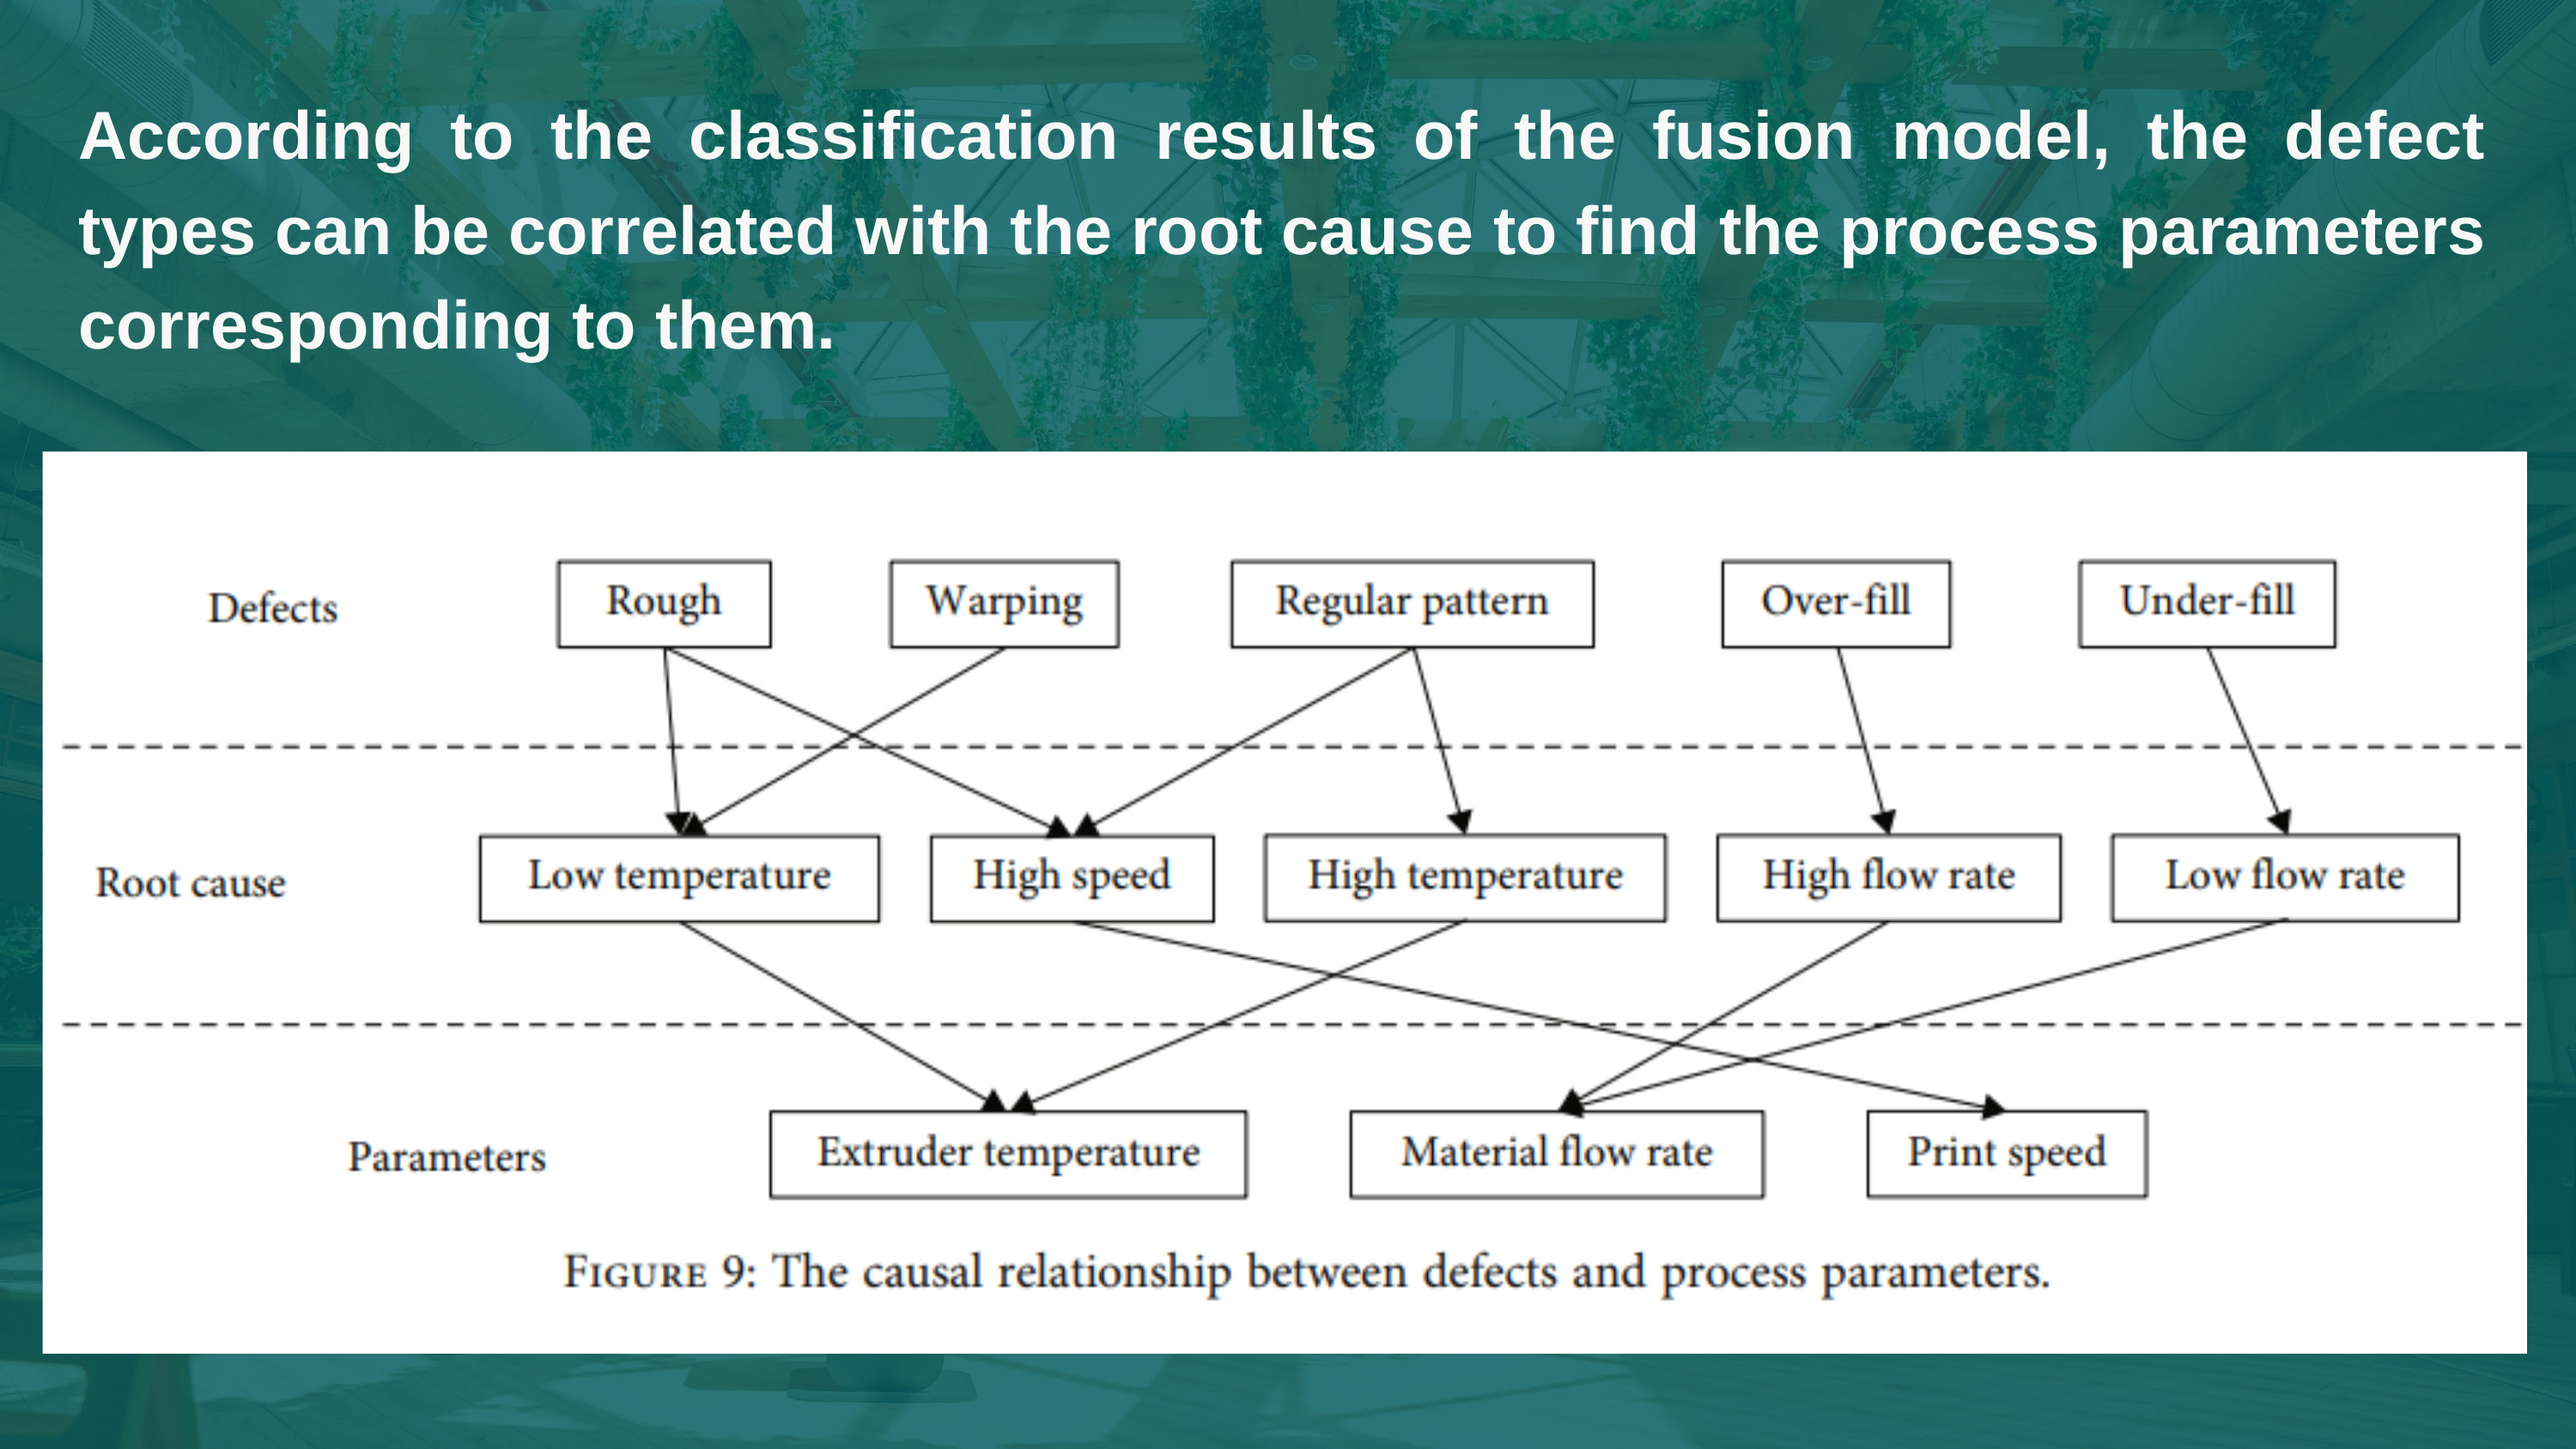

According to the classification results of the fusion model, the defect types can be correlated with the root cause to find the process parameters corresponding to them.